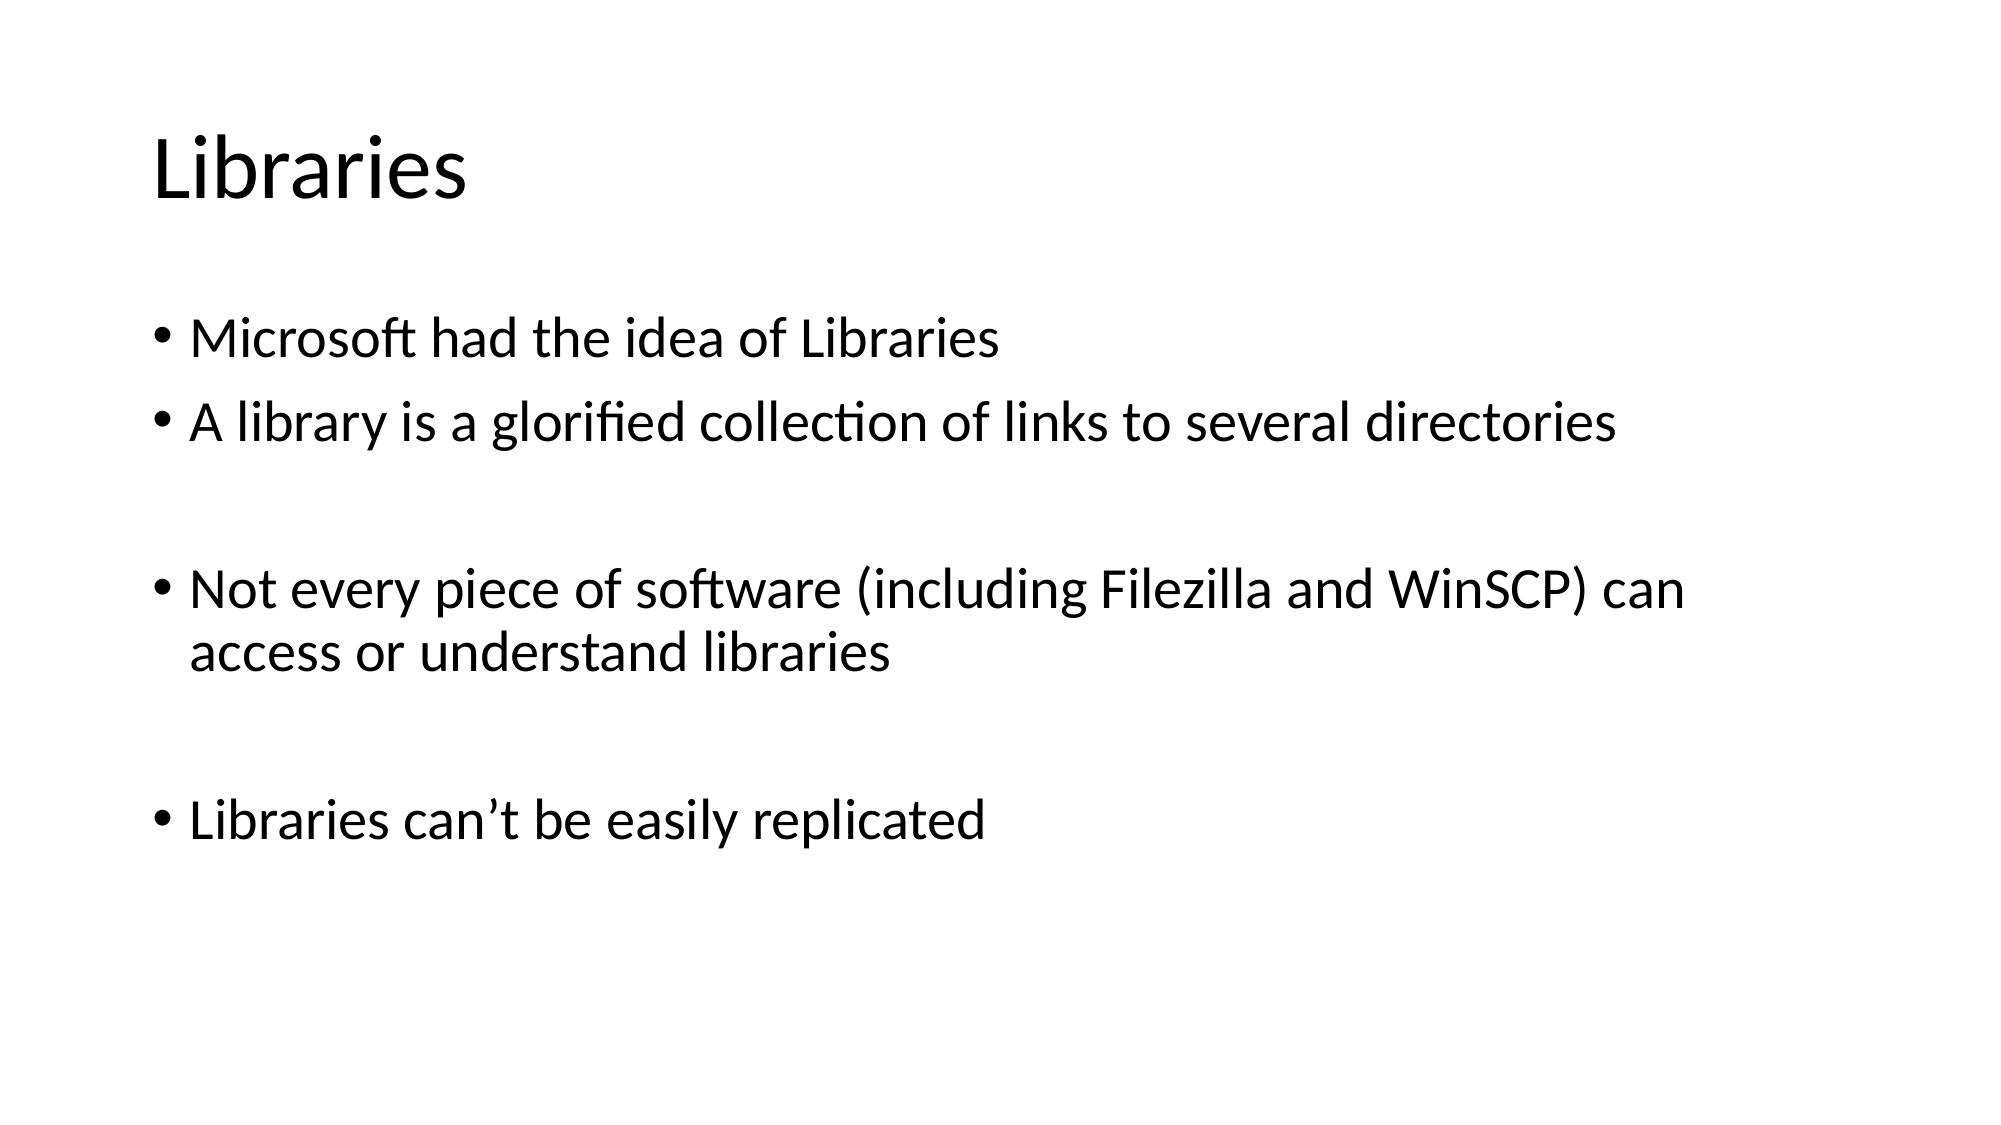

# Libraries
Microsoft had the idea of Libraries
A library is a glorified collection of links to several directories

Not every piece of software (including Filezilla and WinSCP) can access or understand libraries

Libraries can’t be easily replicated